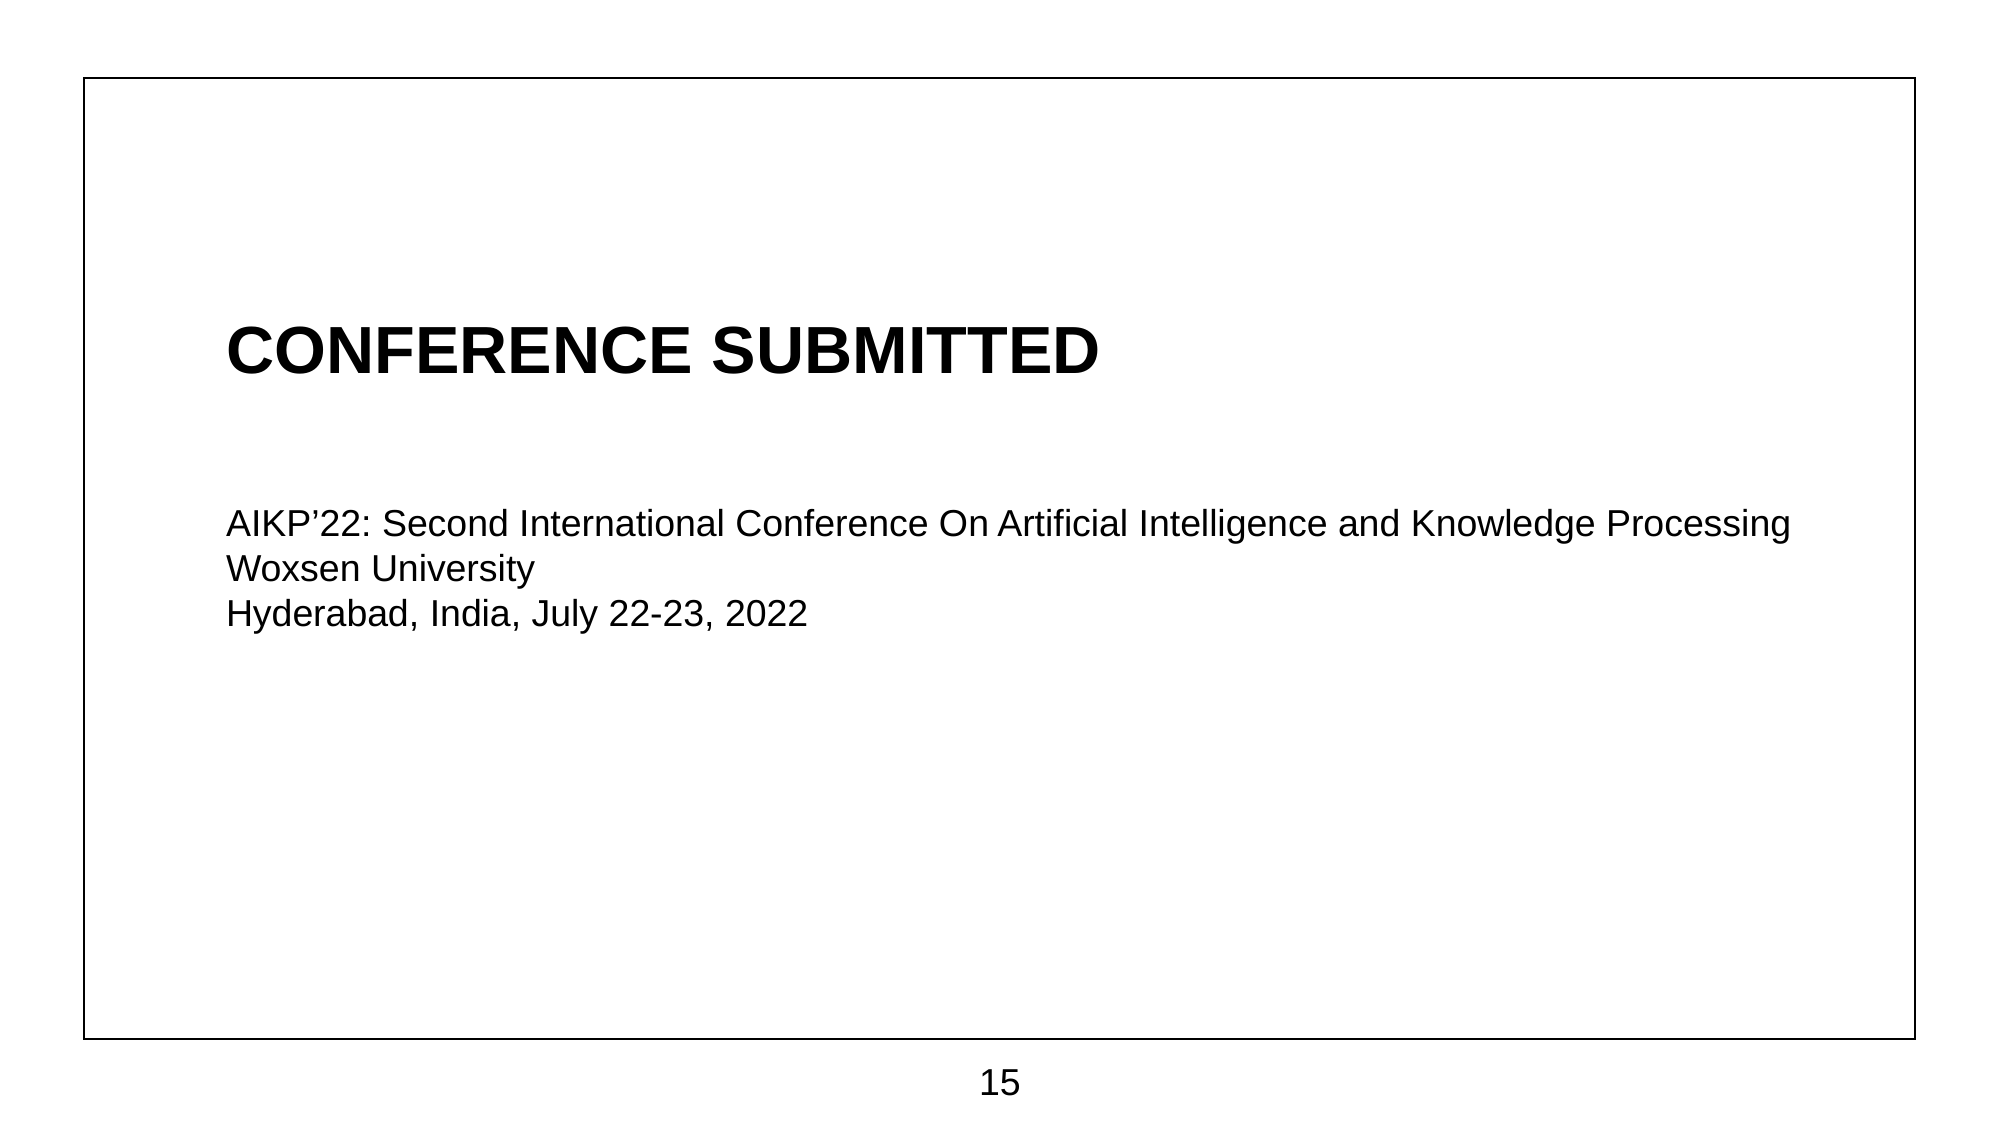

CONFERENCE SUBMITTED

AIKP’22: Second International Conference On Artificial Intelligence and Knowledge Processing
Woxsen University
Hyderabad, India, July 22-23, 2022

15